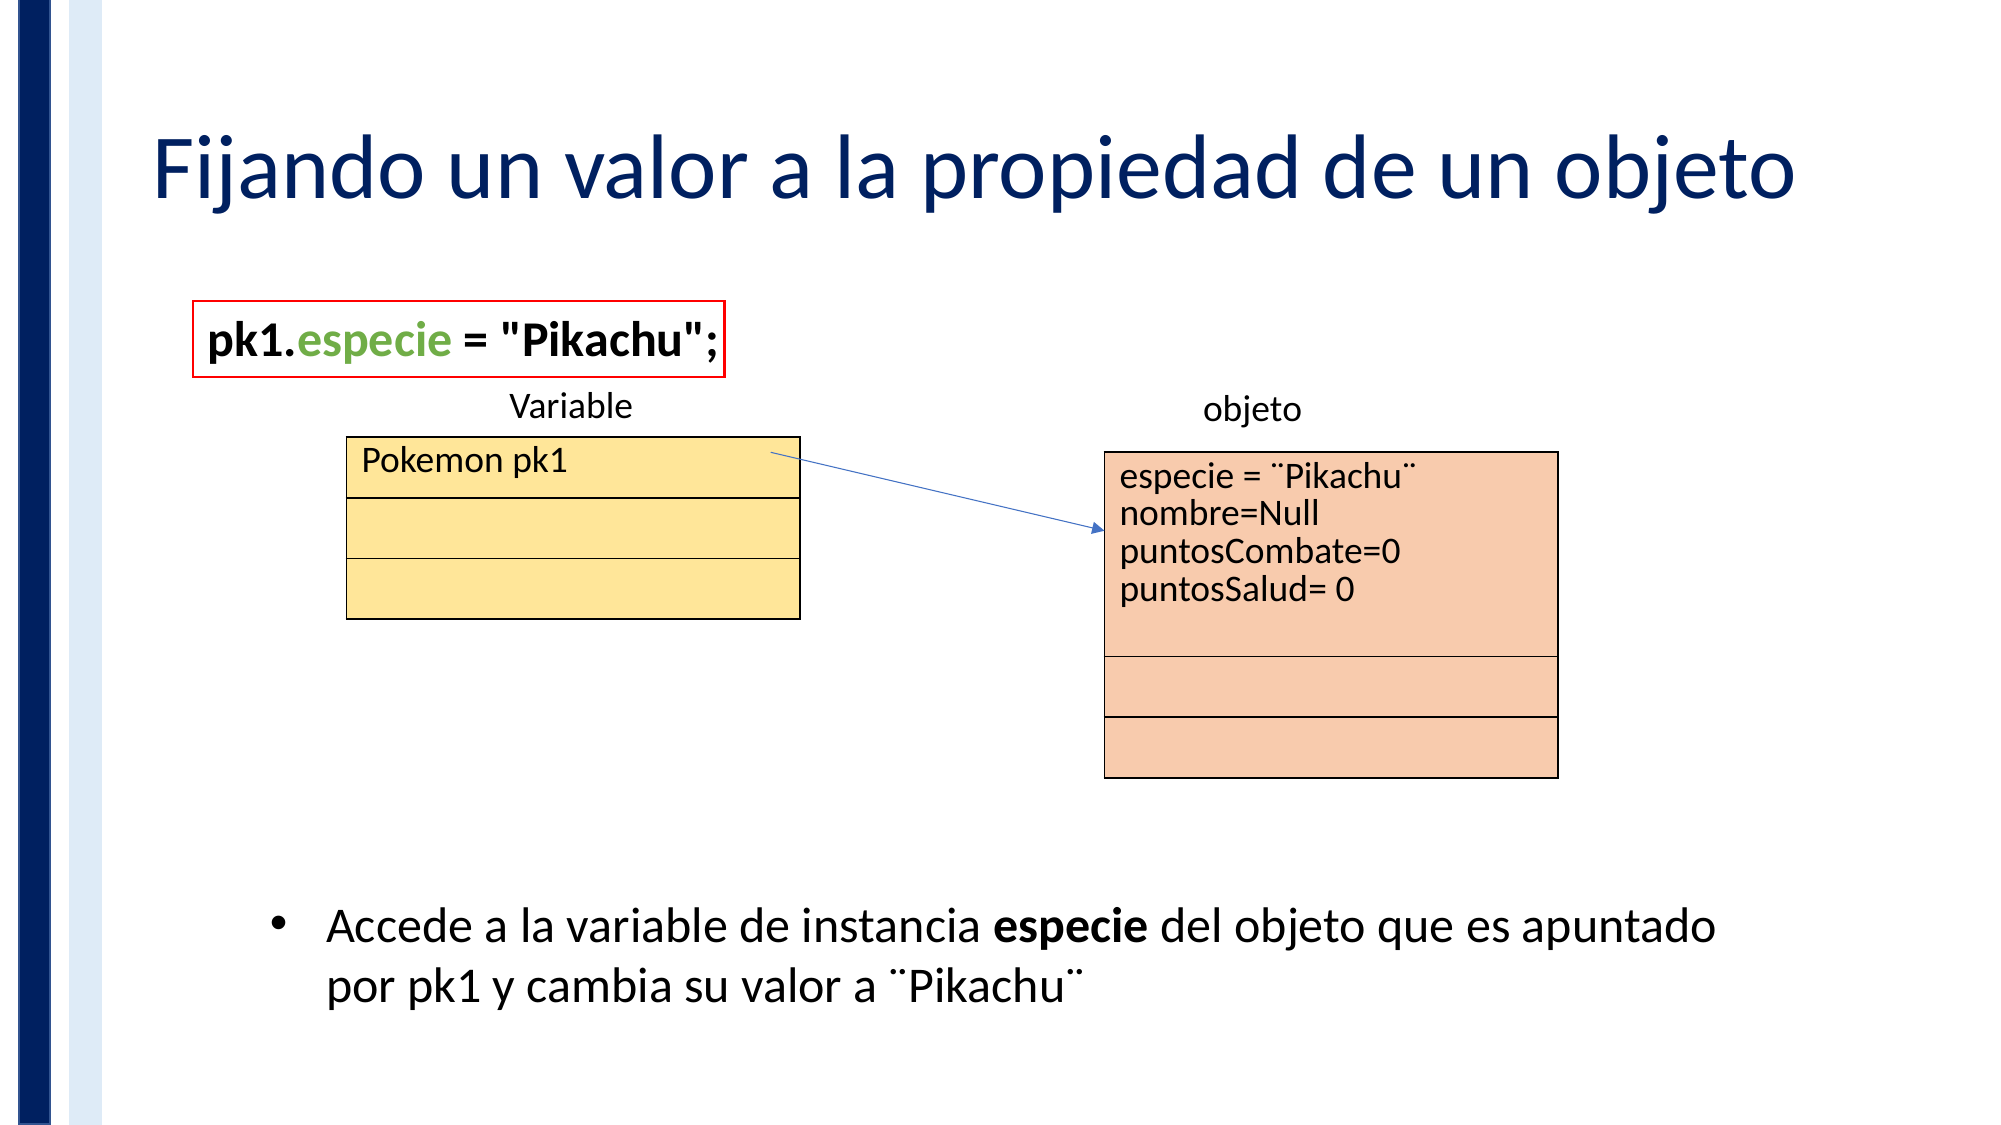

# Fijando un valor a la propiedad de un objeto
pk1.especie = "Pikachu";

Variable
objeto
| Pokemon pk1 |
| --- |
|  |
|  |
| especie = ¨Pikachu¨ nombre=Null puntosCombate=0 puntosSalud= 0 |
| --- |
|  |
|  |
Accede a la variable de instancia especie del objeto que es apuntado por pk1 y cambia su valor a ¨Pikachu¨